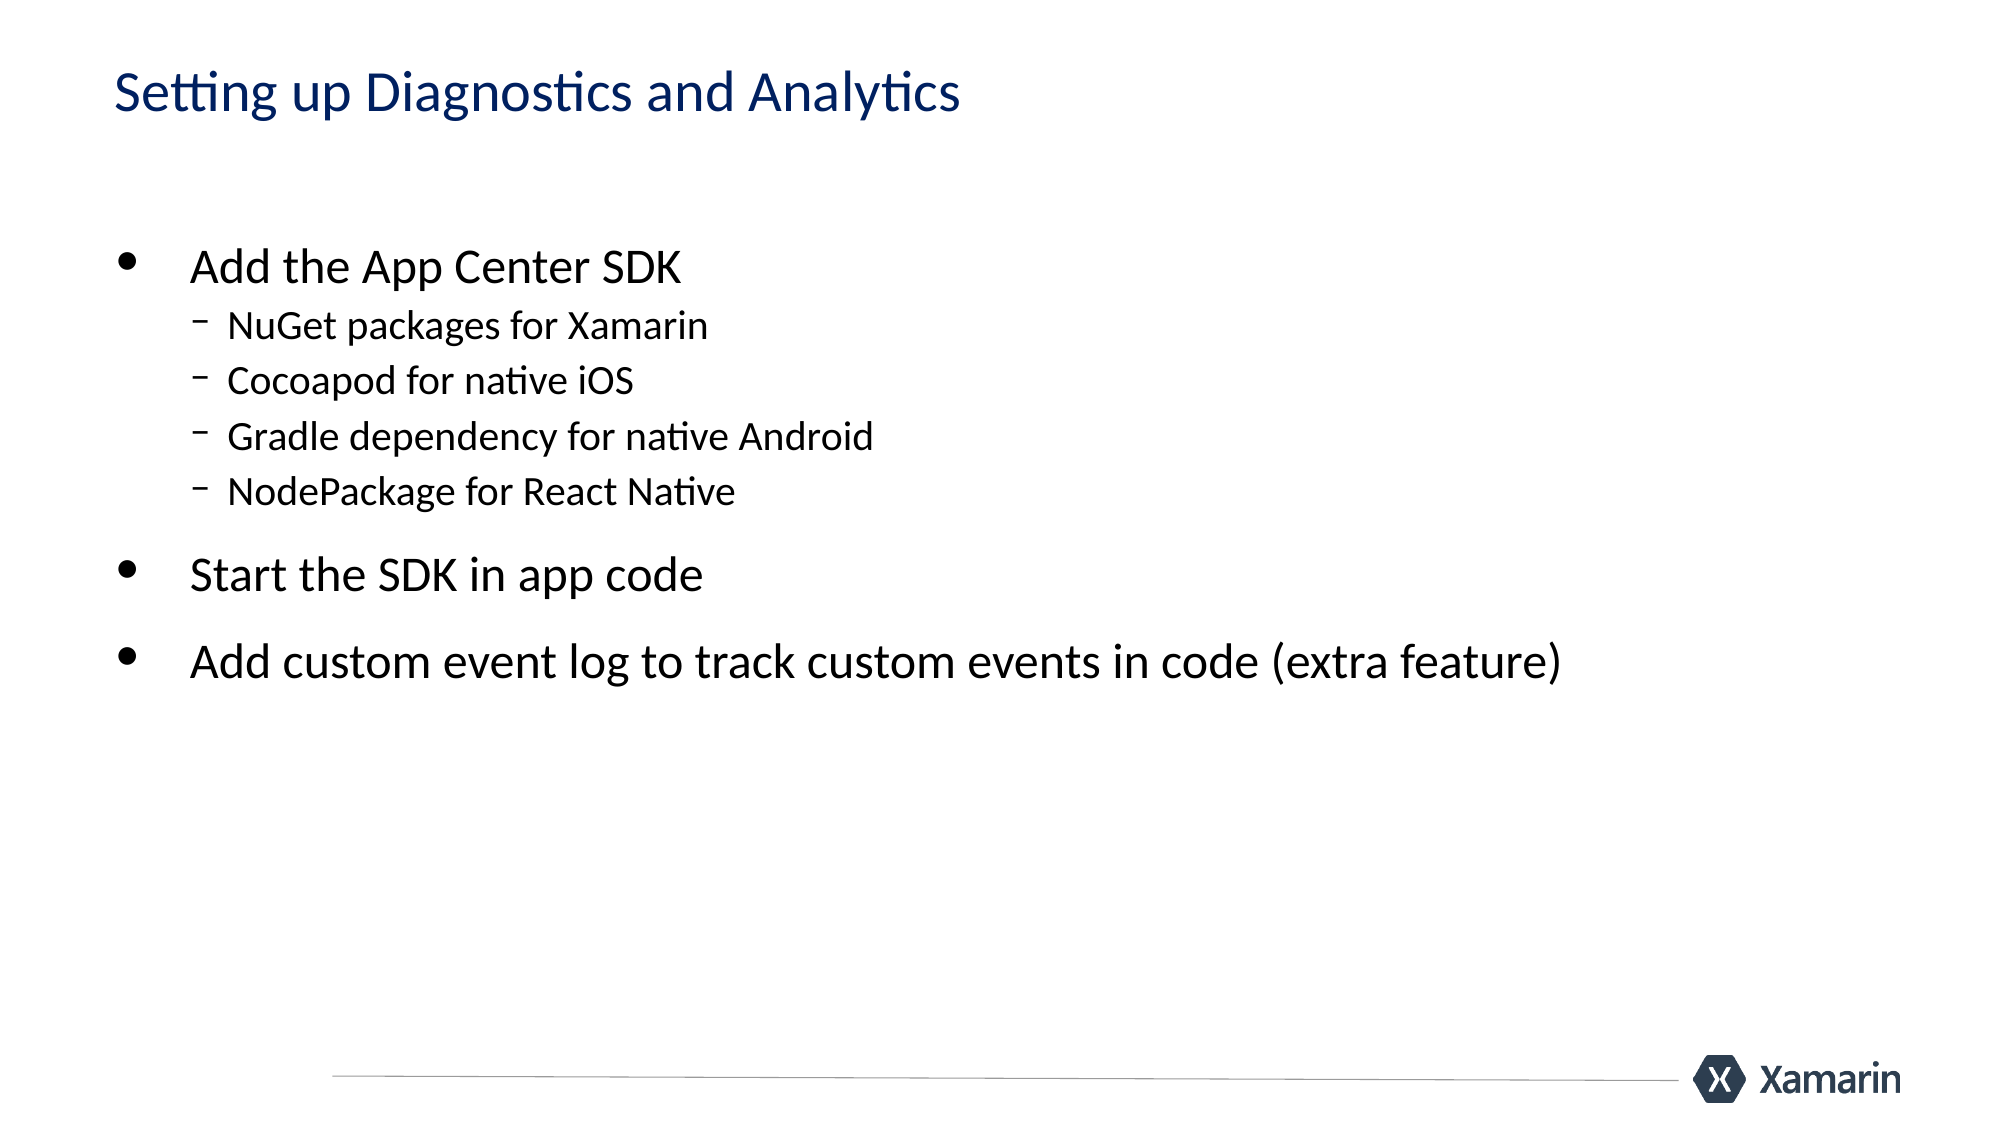

# Setting up Diagnostics and Analytics
Add the App Center SDK
NuGet packages for Xamarin
Cocoapod for native iOS
Gradle dependency for native Android
NodePackage for React Native
Start the SDK in app code
Add custom event log to track custom events in code (extra feature)